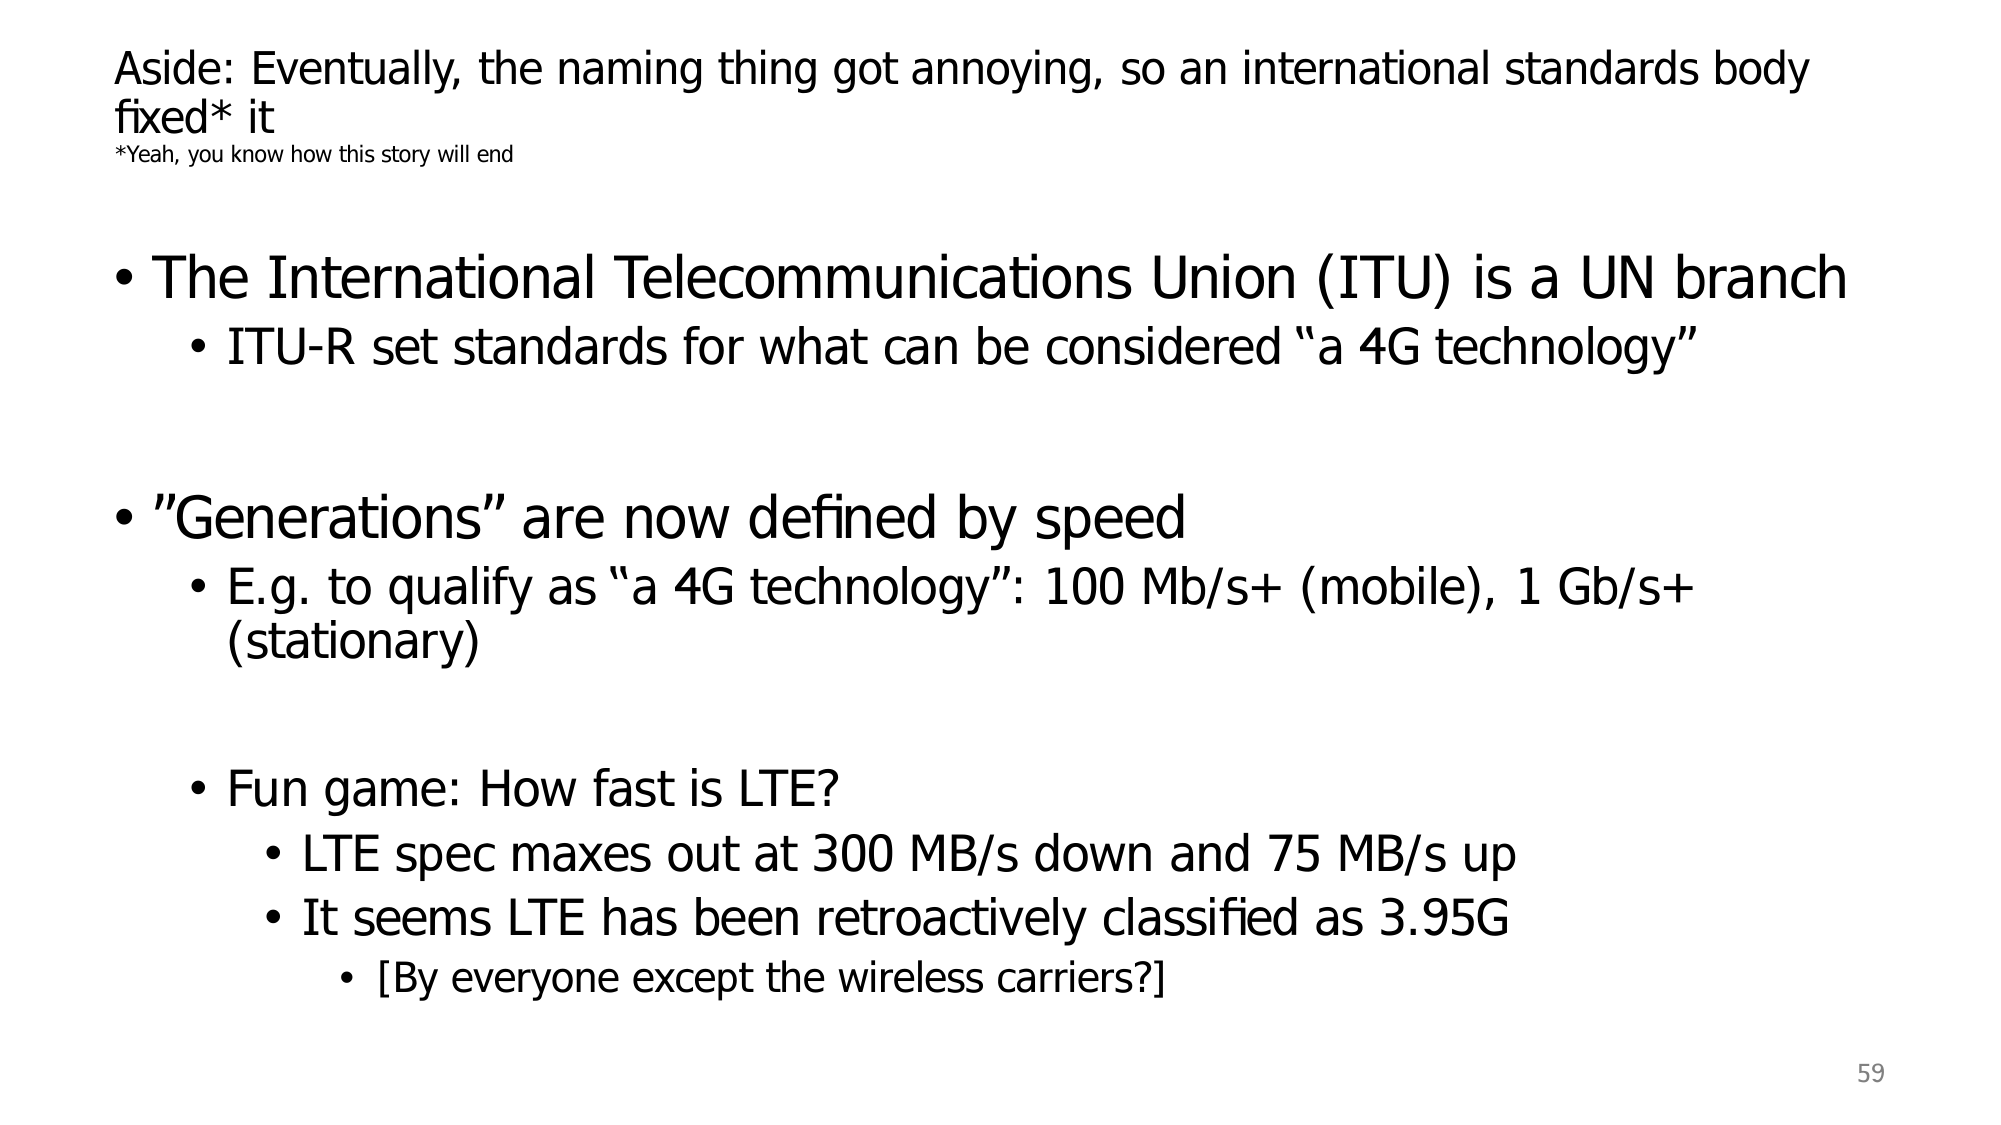

# Aside: Eventually, the naming thing got annoying, so an international standards body fixed* it *Yeah, you know how this story will end
The International Telecommunications Union (ITU) is a UN branch
ITU-R set standards for what can be considered “a 4G technology”

”Generations” are now defined by speed
E.g. to qualify as “a 4G technology”: 100 Mb/s+ (mobile), 1 Gb/s+ (stationary)

Fun game: How fast is LTE?
LTE spec maxes out at 300 MB/s down and 75 MB/s up
It seems LTE has been retroactively classified as 3.95G
[By everyone except the wireless carriers?]
59